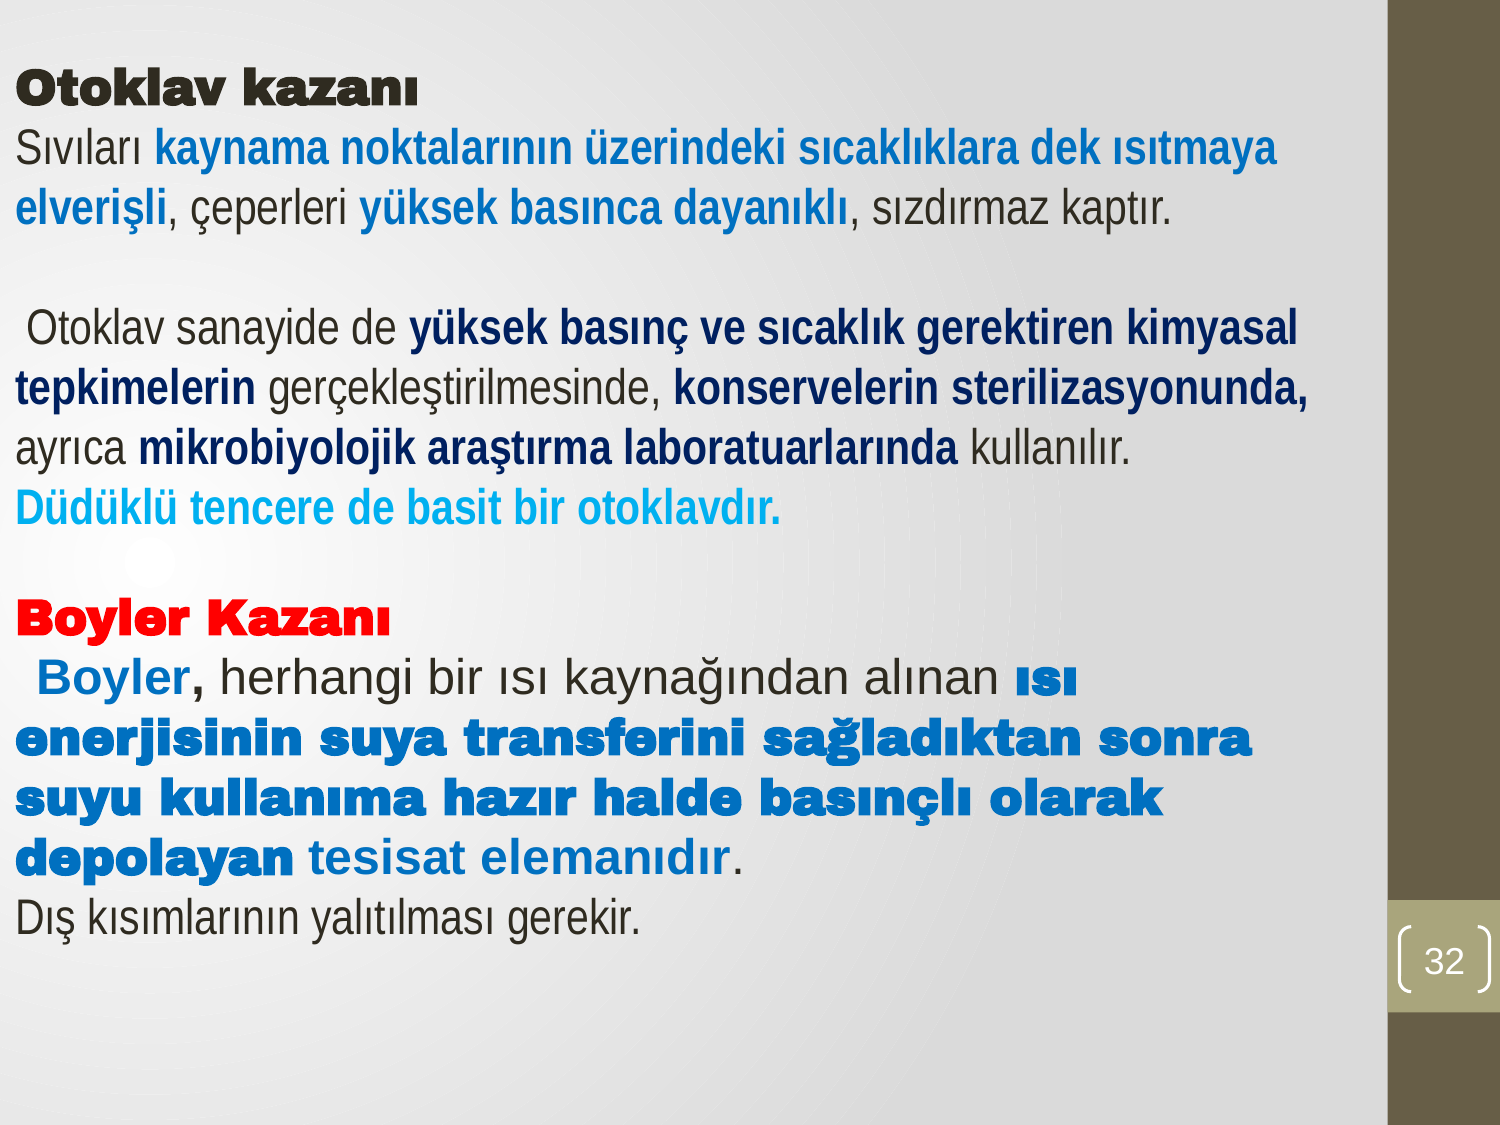

Otoklav kazanı
Sıvıları kaynama noktalarının üzerindeki sıcaklıklara dek ısıtmaya elverişli, çeperleri yüksek basınca dayanıklı, sızdırmaz kaptır.

 Otoklav sanayide de yüksek basınç ve sıcaklık gerektiren kimyasal tepkimelerin gerçekleştirilmesinde, konservelerin sterilizasyonunda, ayrıca mikrobiyolojik araştırma laboratuarlarında kullanılır.
Düdüklü tencere de basit bir otoklavdır.

Boyler Kazanı
  Boyler, herhangi bir ısı kaynağından alınan ısı enerjisinin suya transferini sağladıktan sonra suyu kullanıma hazır halde basınçlı olarak  depolayan tesisat elemanıdır.
Dış kısımlarının yalıtılması gerekir.
32